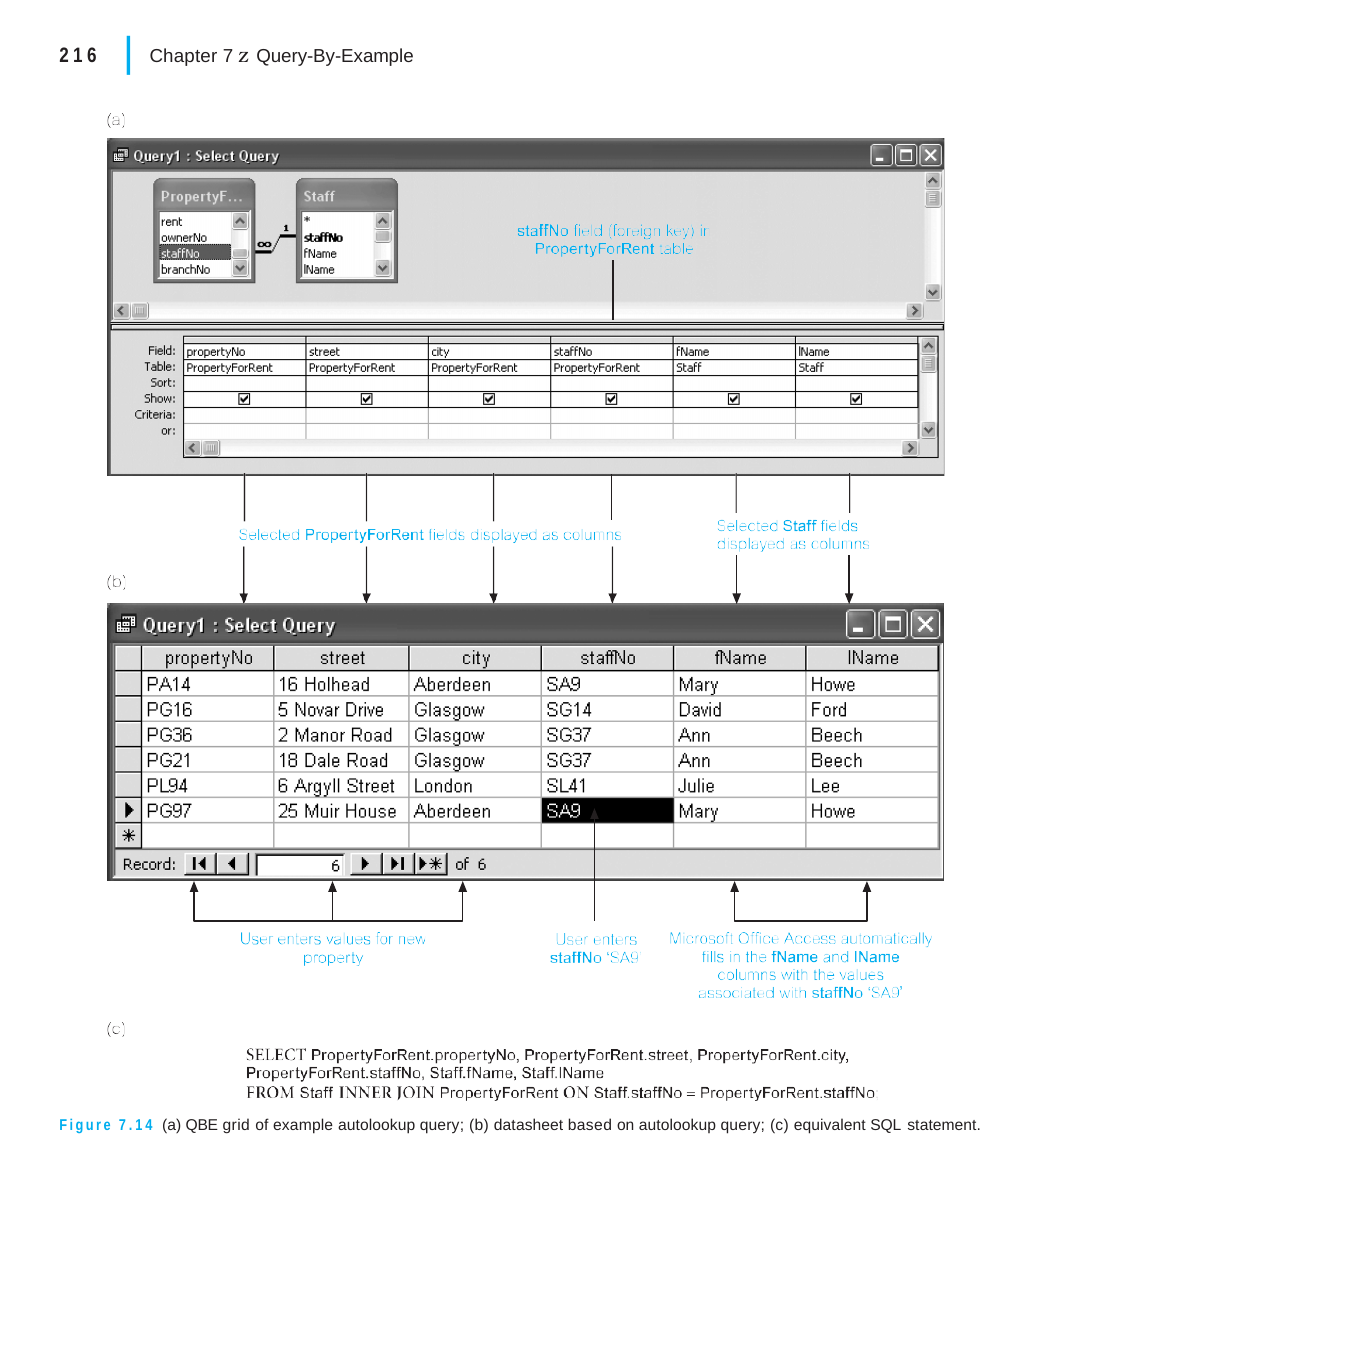

|
216
Chapter 7 z Query-By-Example

Figure 7.14 (a) QBE grid of example autolookup query; (b) datasheet based on autolookup query; (c) equivalent SQL statement.